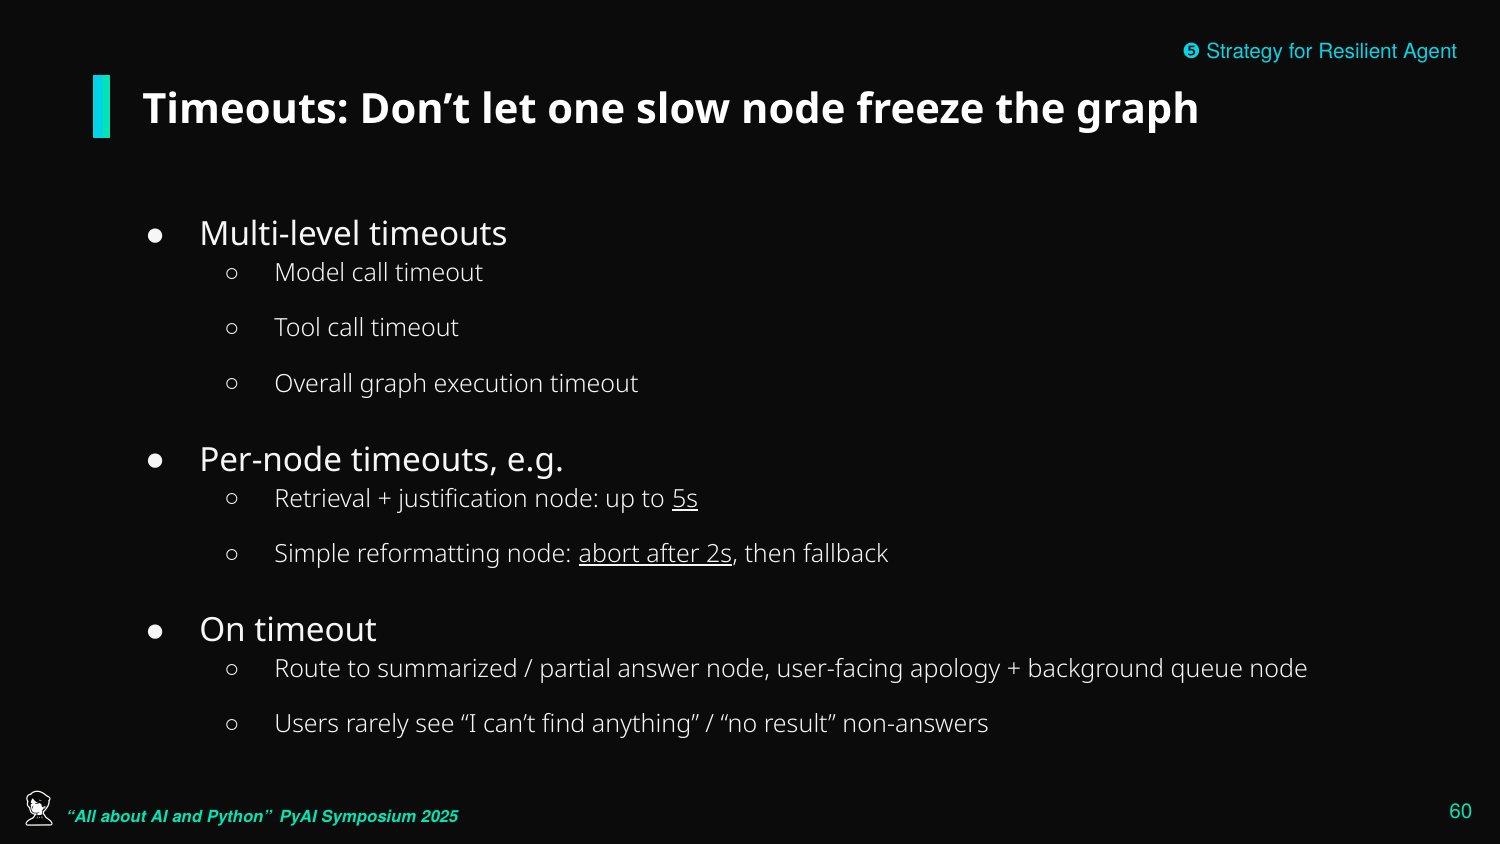

❺ Strategy for Resilient Agent
# Timeouts: Don’t let one slow node freeze the graph
Multi-level timeouts
Model call timeout
Tool call timeout
Overall graph execution timeout
Per-node timeouts, e.g.
Retrieval + justification node: up to 5s
Simple reformatting node: abort after 2s, then fallback
On timeout
Route to summarized / partial answer node, user-facing apology + background queue node
Users rarely see “I can’t find anything” / “no result” non-answers
60